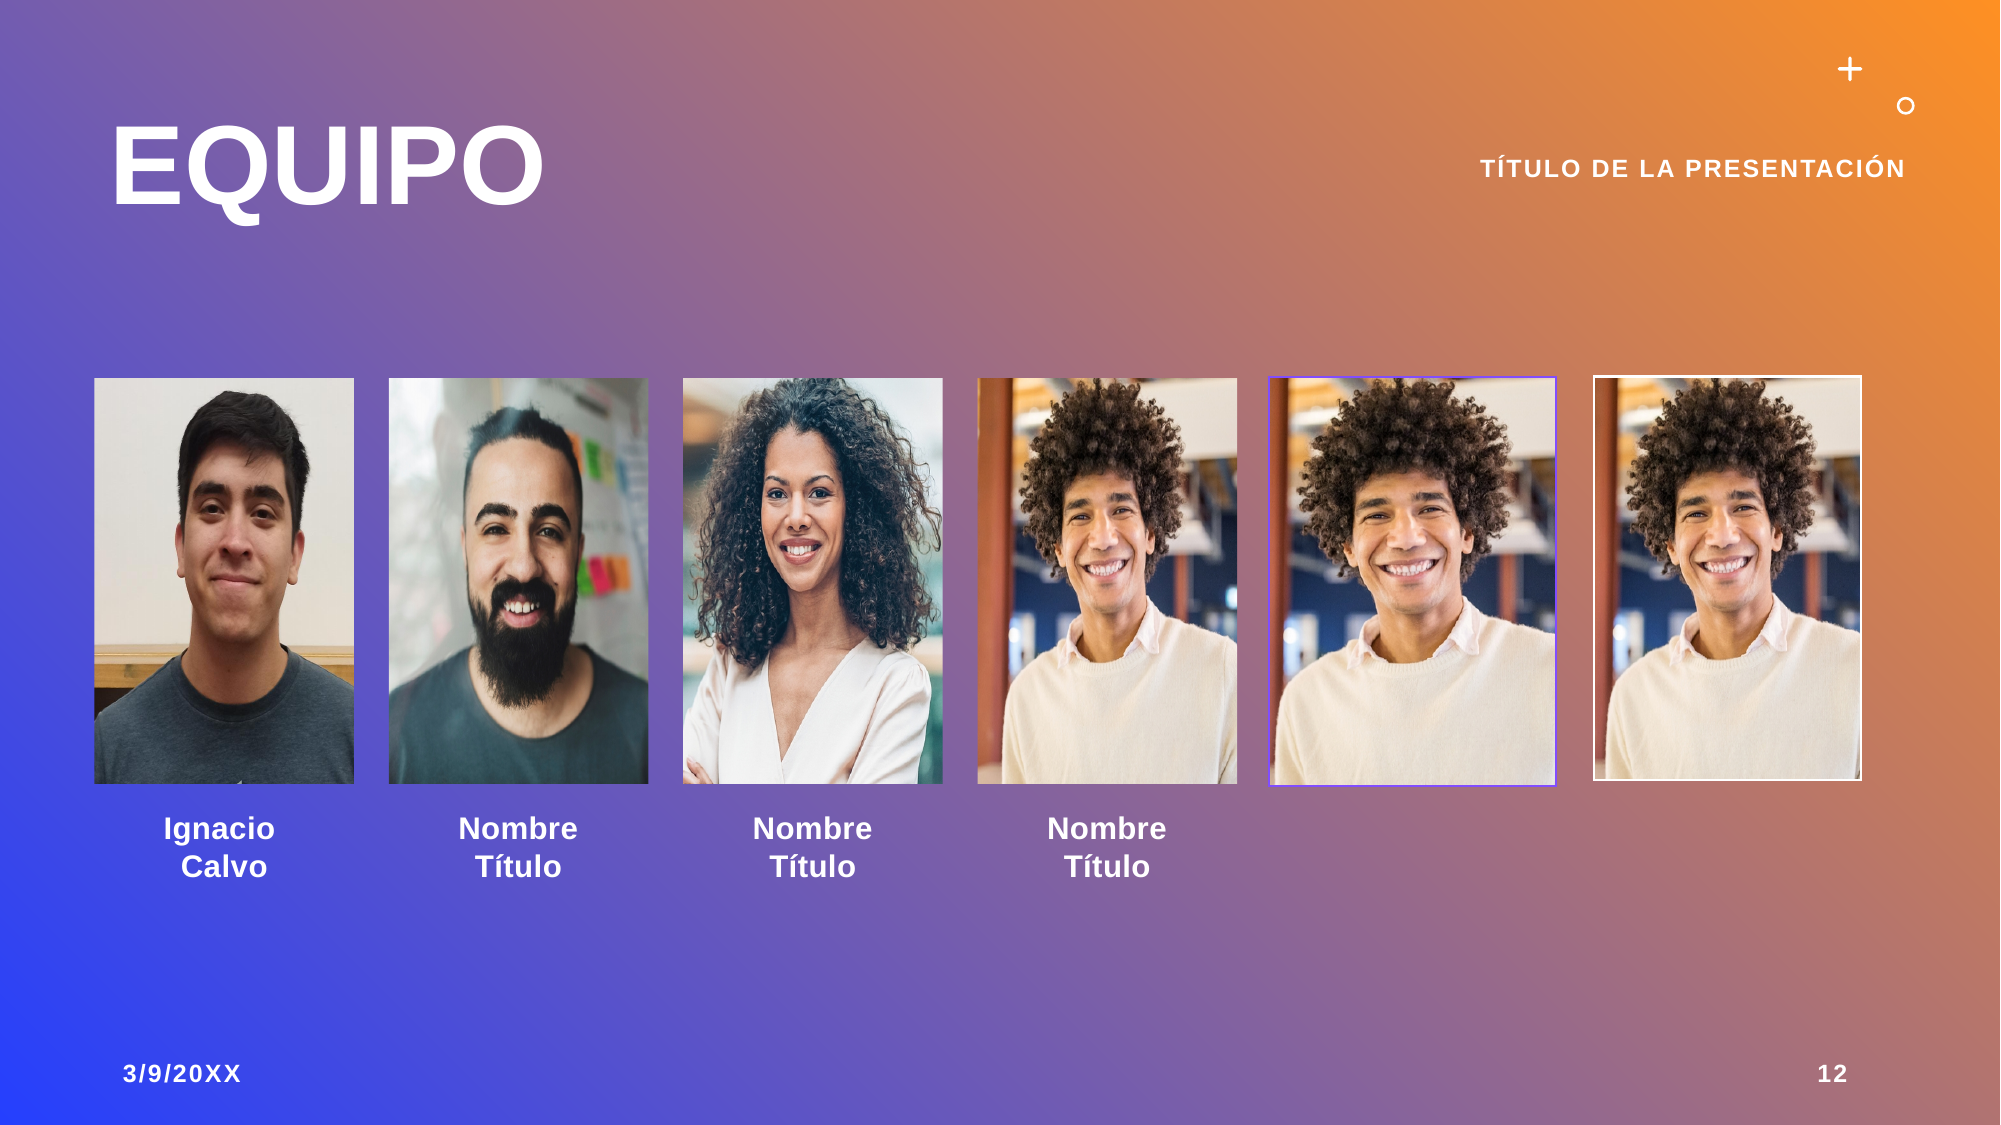

# Equipo
Título de la presentación
Ignacio
Calvo
Nombre
Título
Nombre
Título
Nombre
Título

3/9/20XX
12